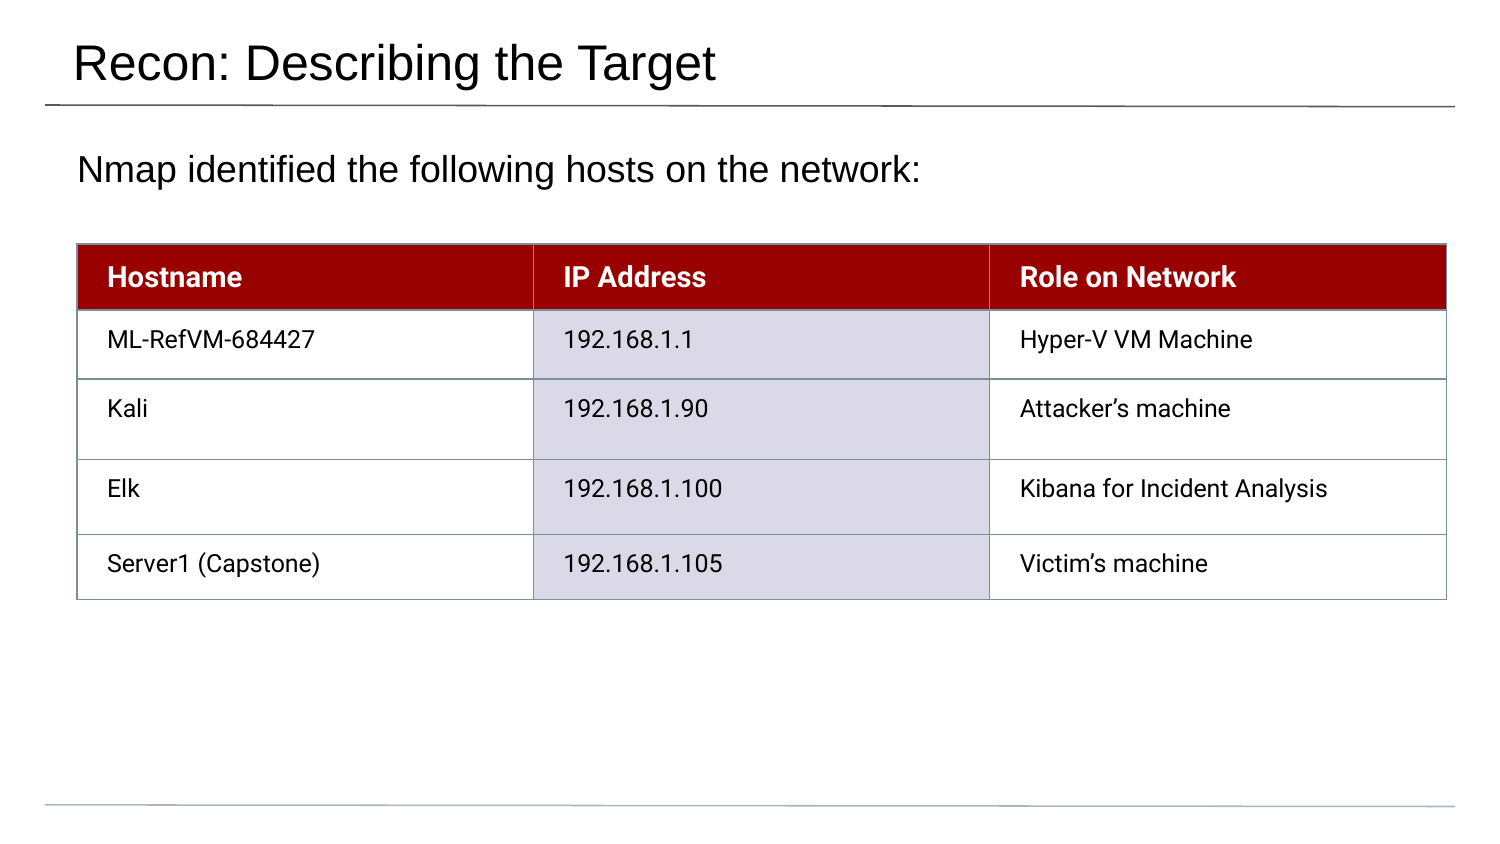

# Recon: Describing the Target
Nmap identified the following hosts on the network:
| Hostname | IP Address | Role on Network |
| --- | --- | --- |
| ML-RefVM-684427 | 192.168.1.1 | Hyper-V VM Machine |
| Kali | 192.168.1.90 | Attacker’s machine |
| Elk | 192.168.1.100 | Kibana for Incident Analysis |
| Server1 (Capstone) | 192.168.1.105 | Victim’s machine |